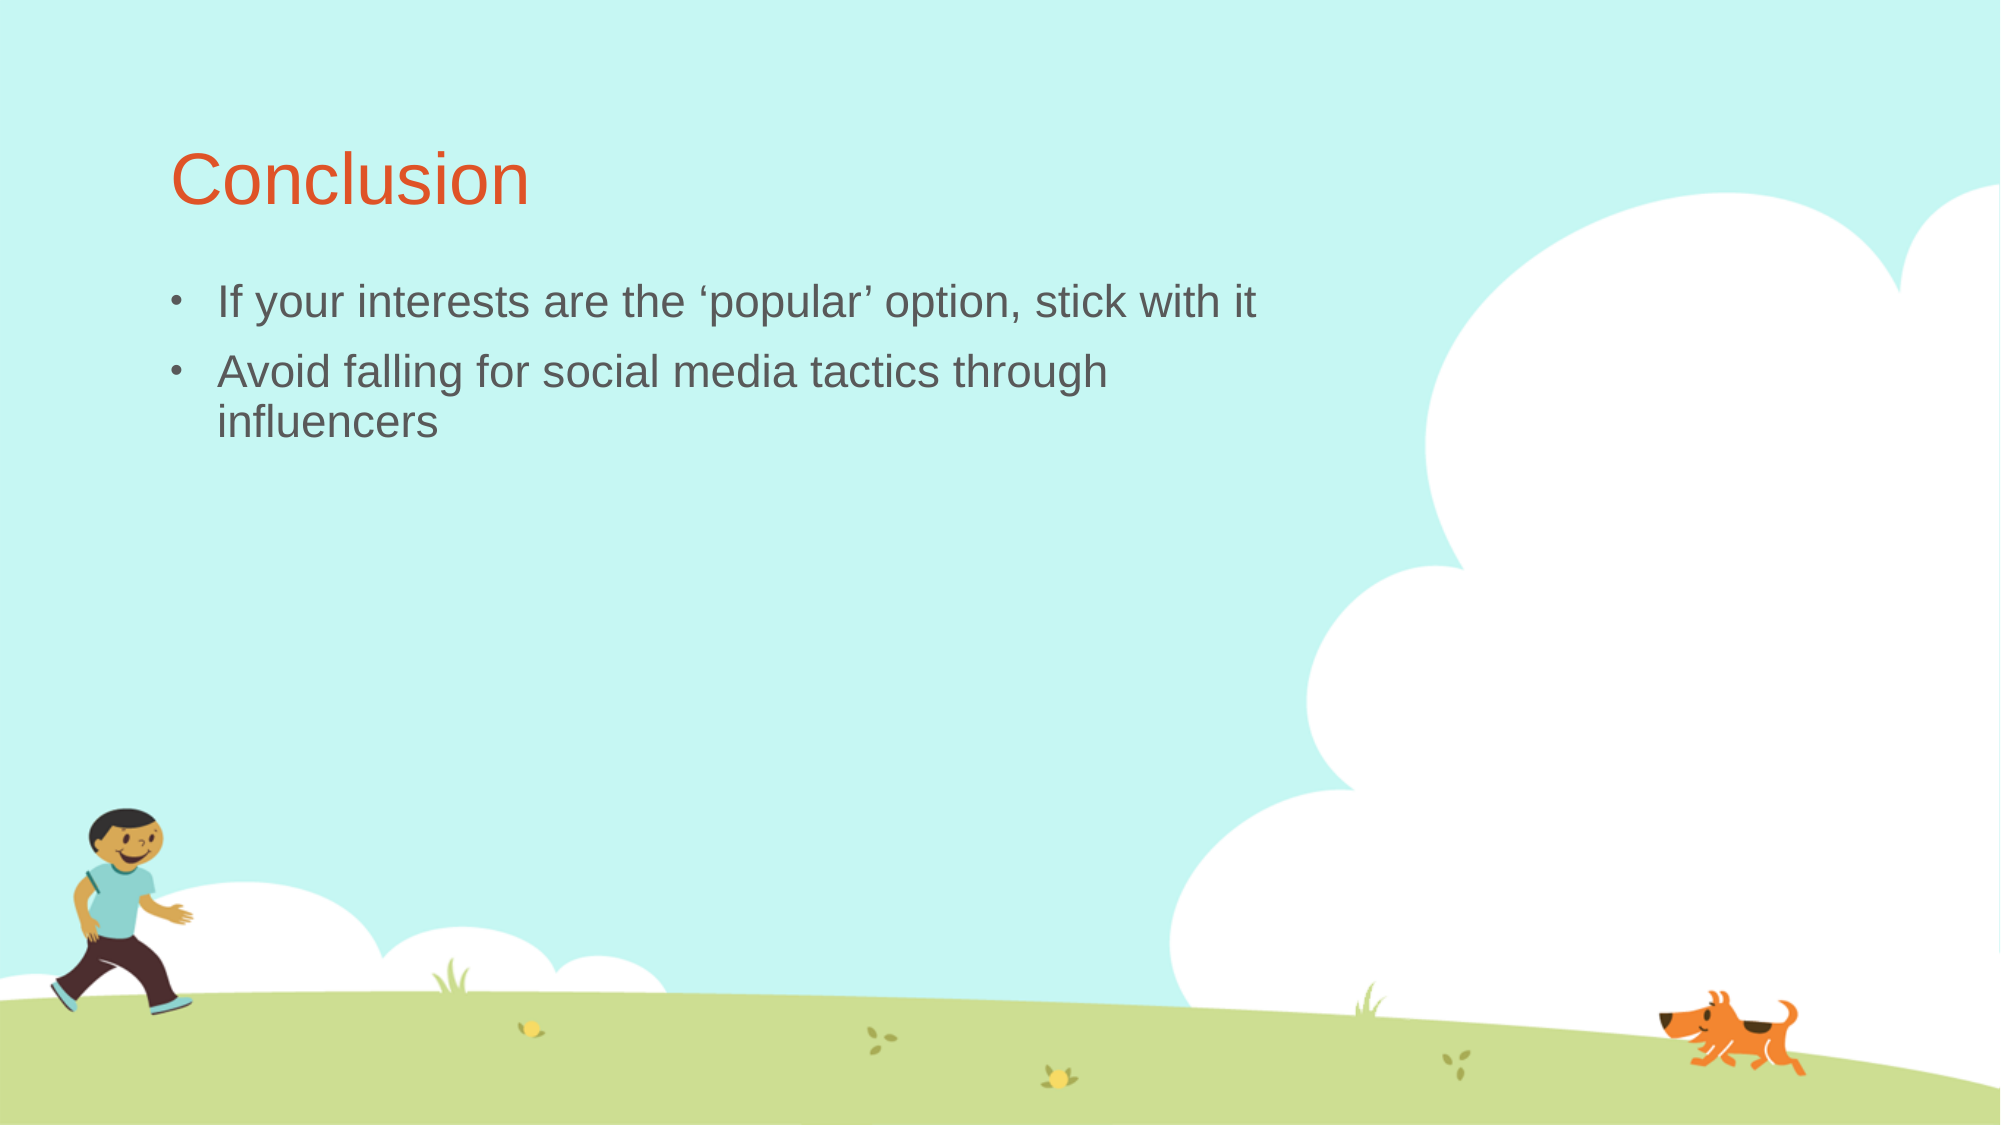

# Conclusion
If your interests are the ‘popular’ option, stick with it
Avoid falling for social media tactics through influencers